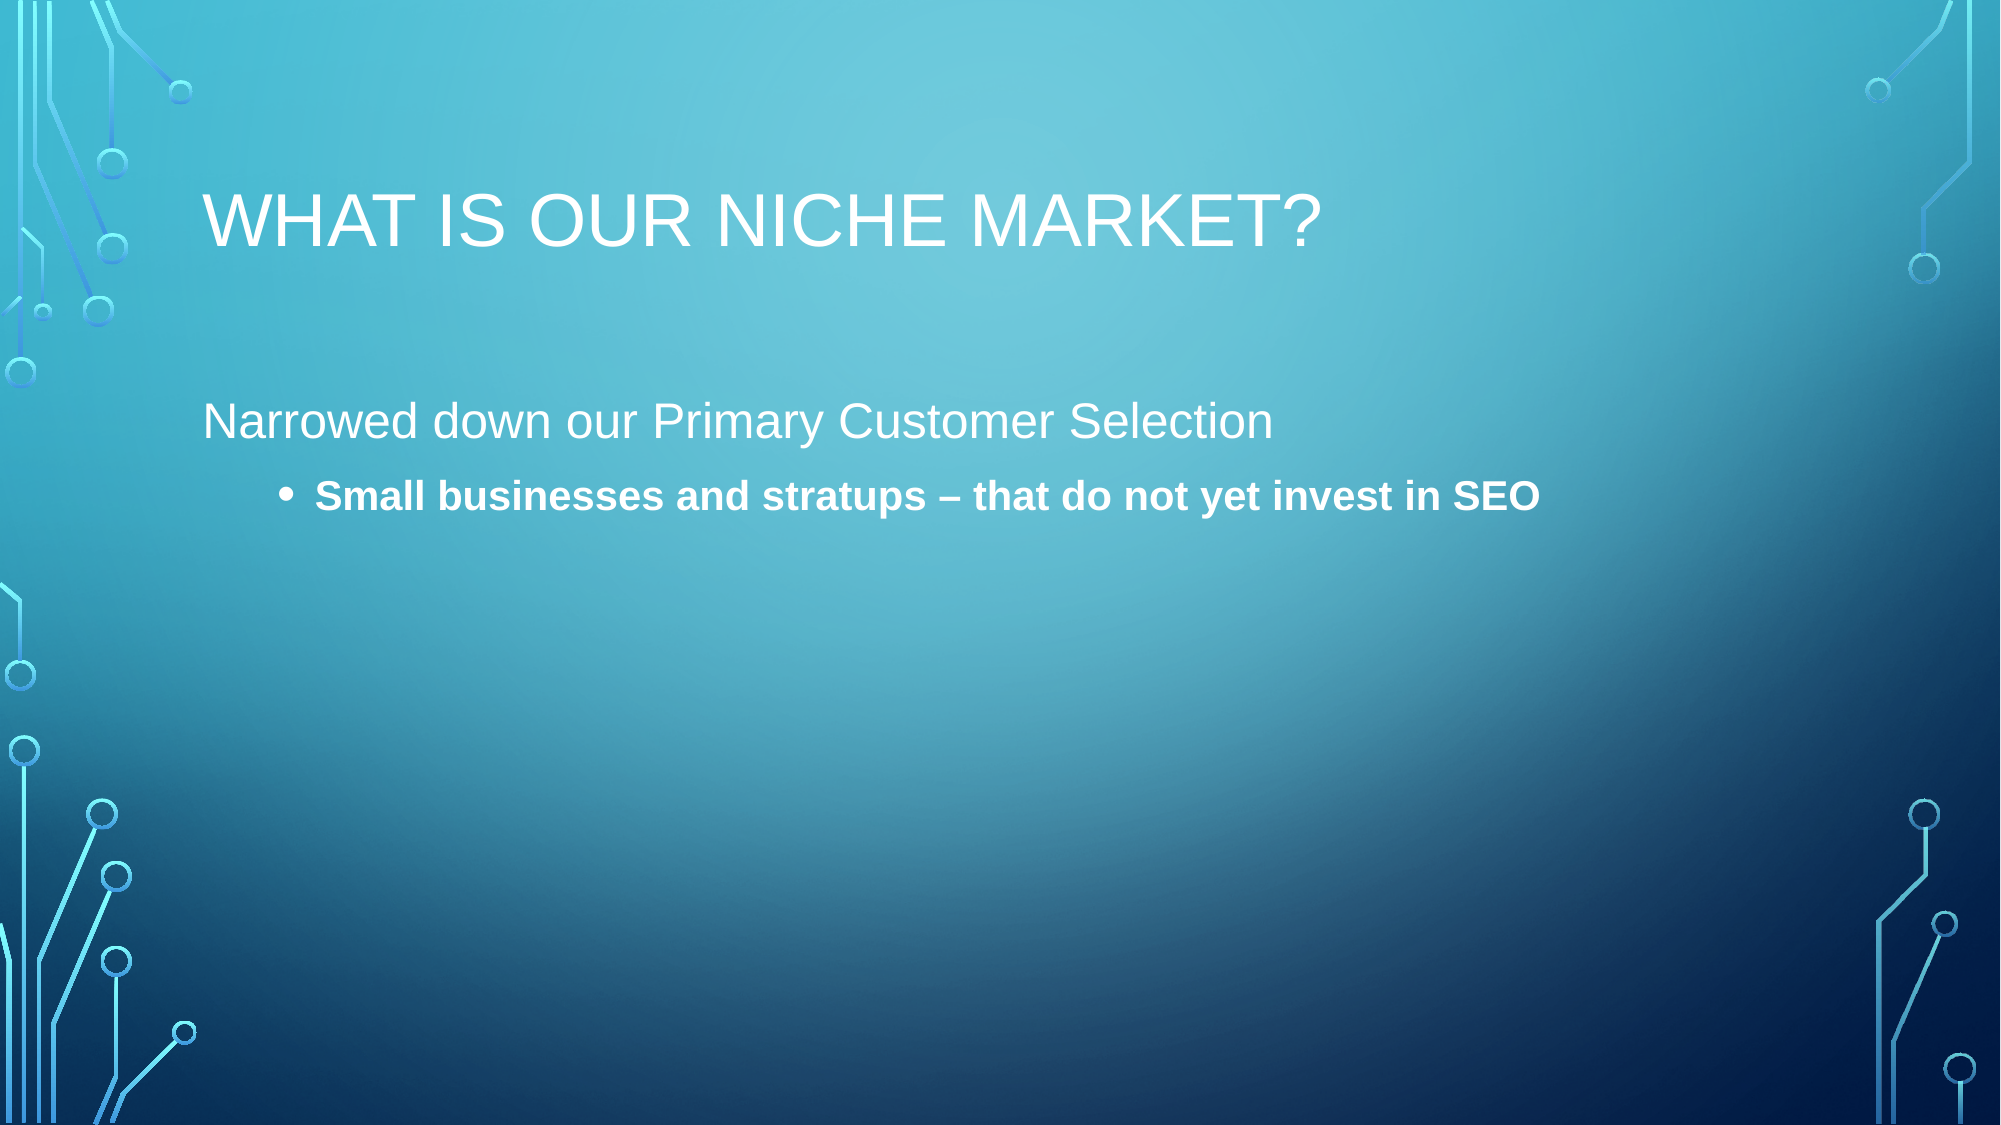

# What is our niche market?
Narrowed down our Primary Customer Selection
Small businesses and stratups – that do not yet invest in SEO